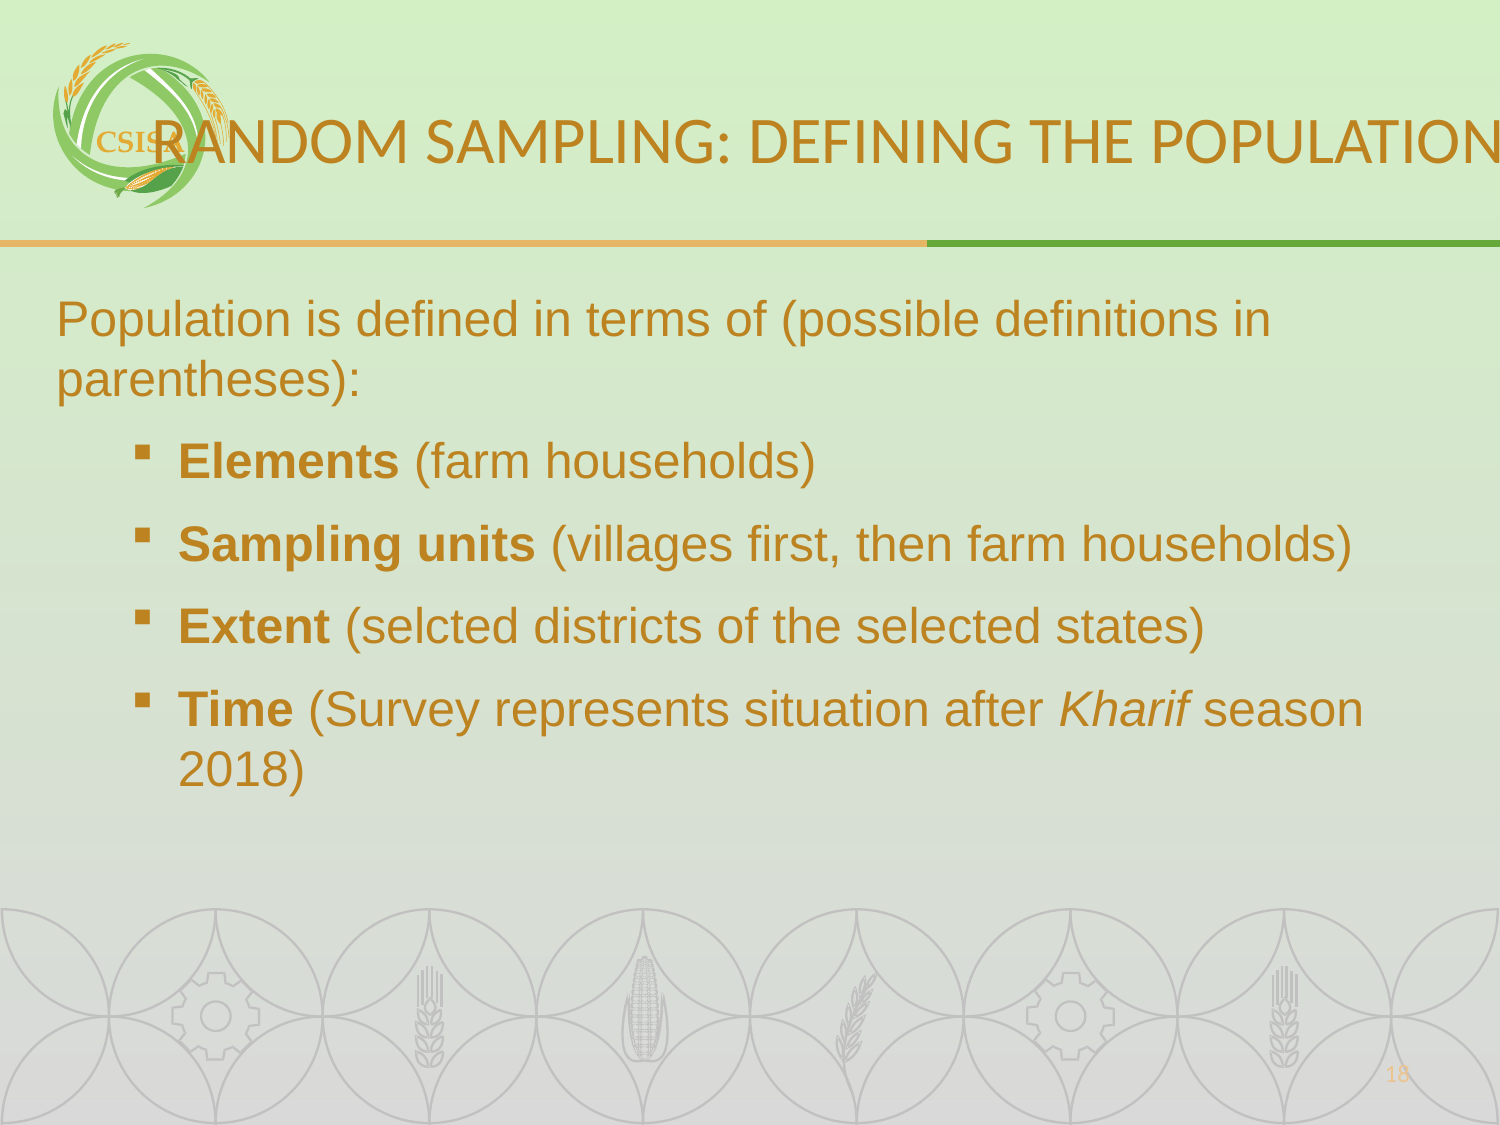

Random sampling: defining the population
Population is defined in terms of (possible definitions in parentheses):
Elements (farm households)
Sampling units (villages first, then farm households)
Extent (selcted districts of the selected states)
Time (Survey represents situation after Kharif season 2018)
18